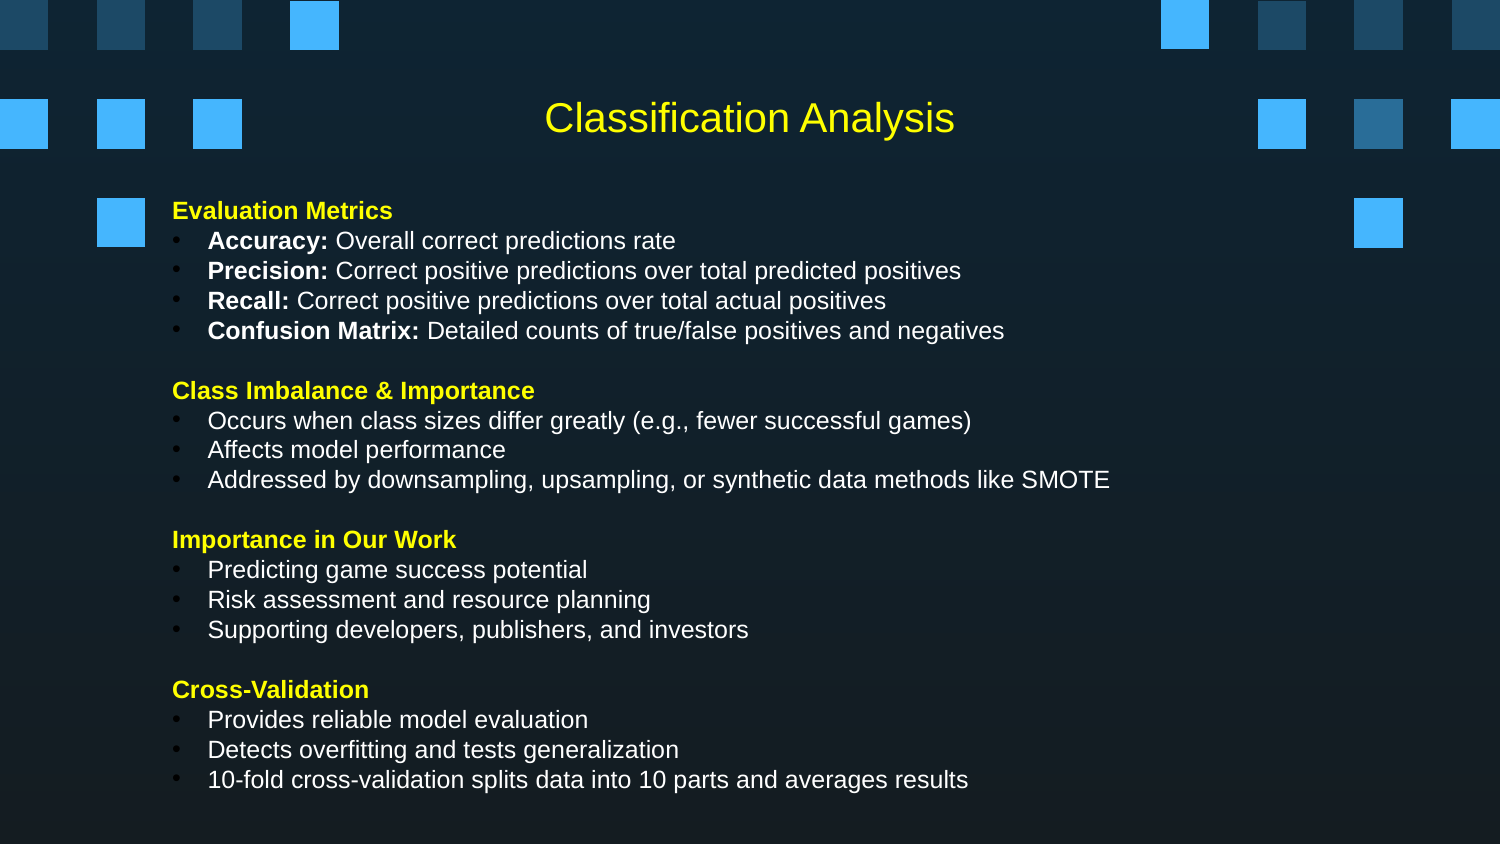

# Classification Analysis
Evaluation Metrics
Accuracy: Overall correct predictions rate
Precision: Correct positive predictions over total predicted positives
Recall: Correct positive predictions over total actual positives
Confusion Matrix: Detailed counts of true/false positives and negatives

Class Imbalance & Importance
Occurs when class sizes differ greatly (e.g., fewer successful games)
Affects model performance
Addressed by downsampling, upsampling, or synthetic data methods like SMOTE

Importance in Our Work
Predicting game success potential
Risk assessment and resource planning
Supporting developers, publishers, and investors

Cross-Validation
Provides reliable model evaluation
Detects overfitting and tests generalization
10-fold cross-validation splits data into 10 parts and averages results